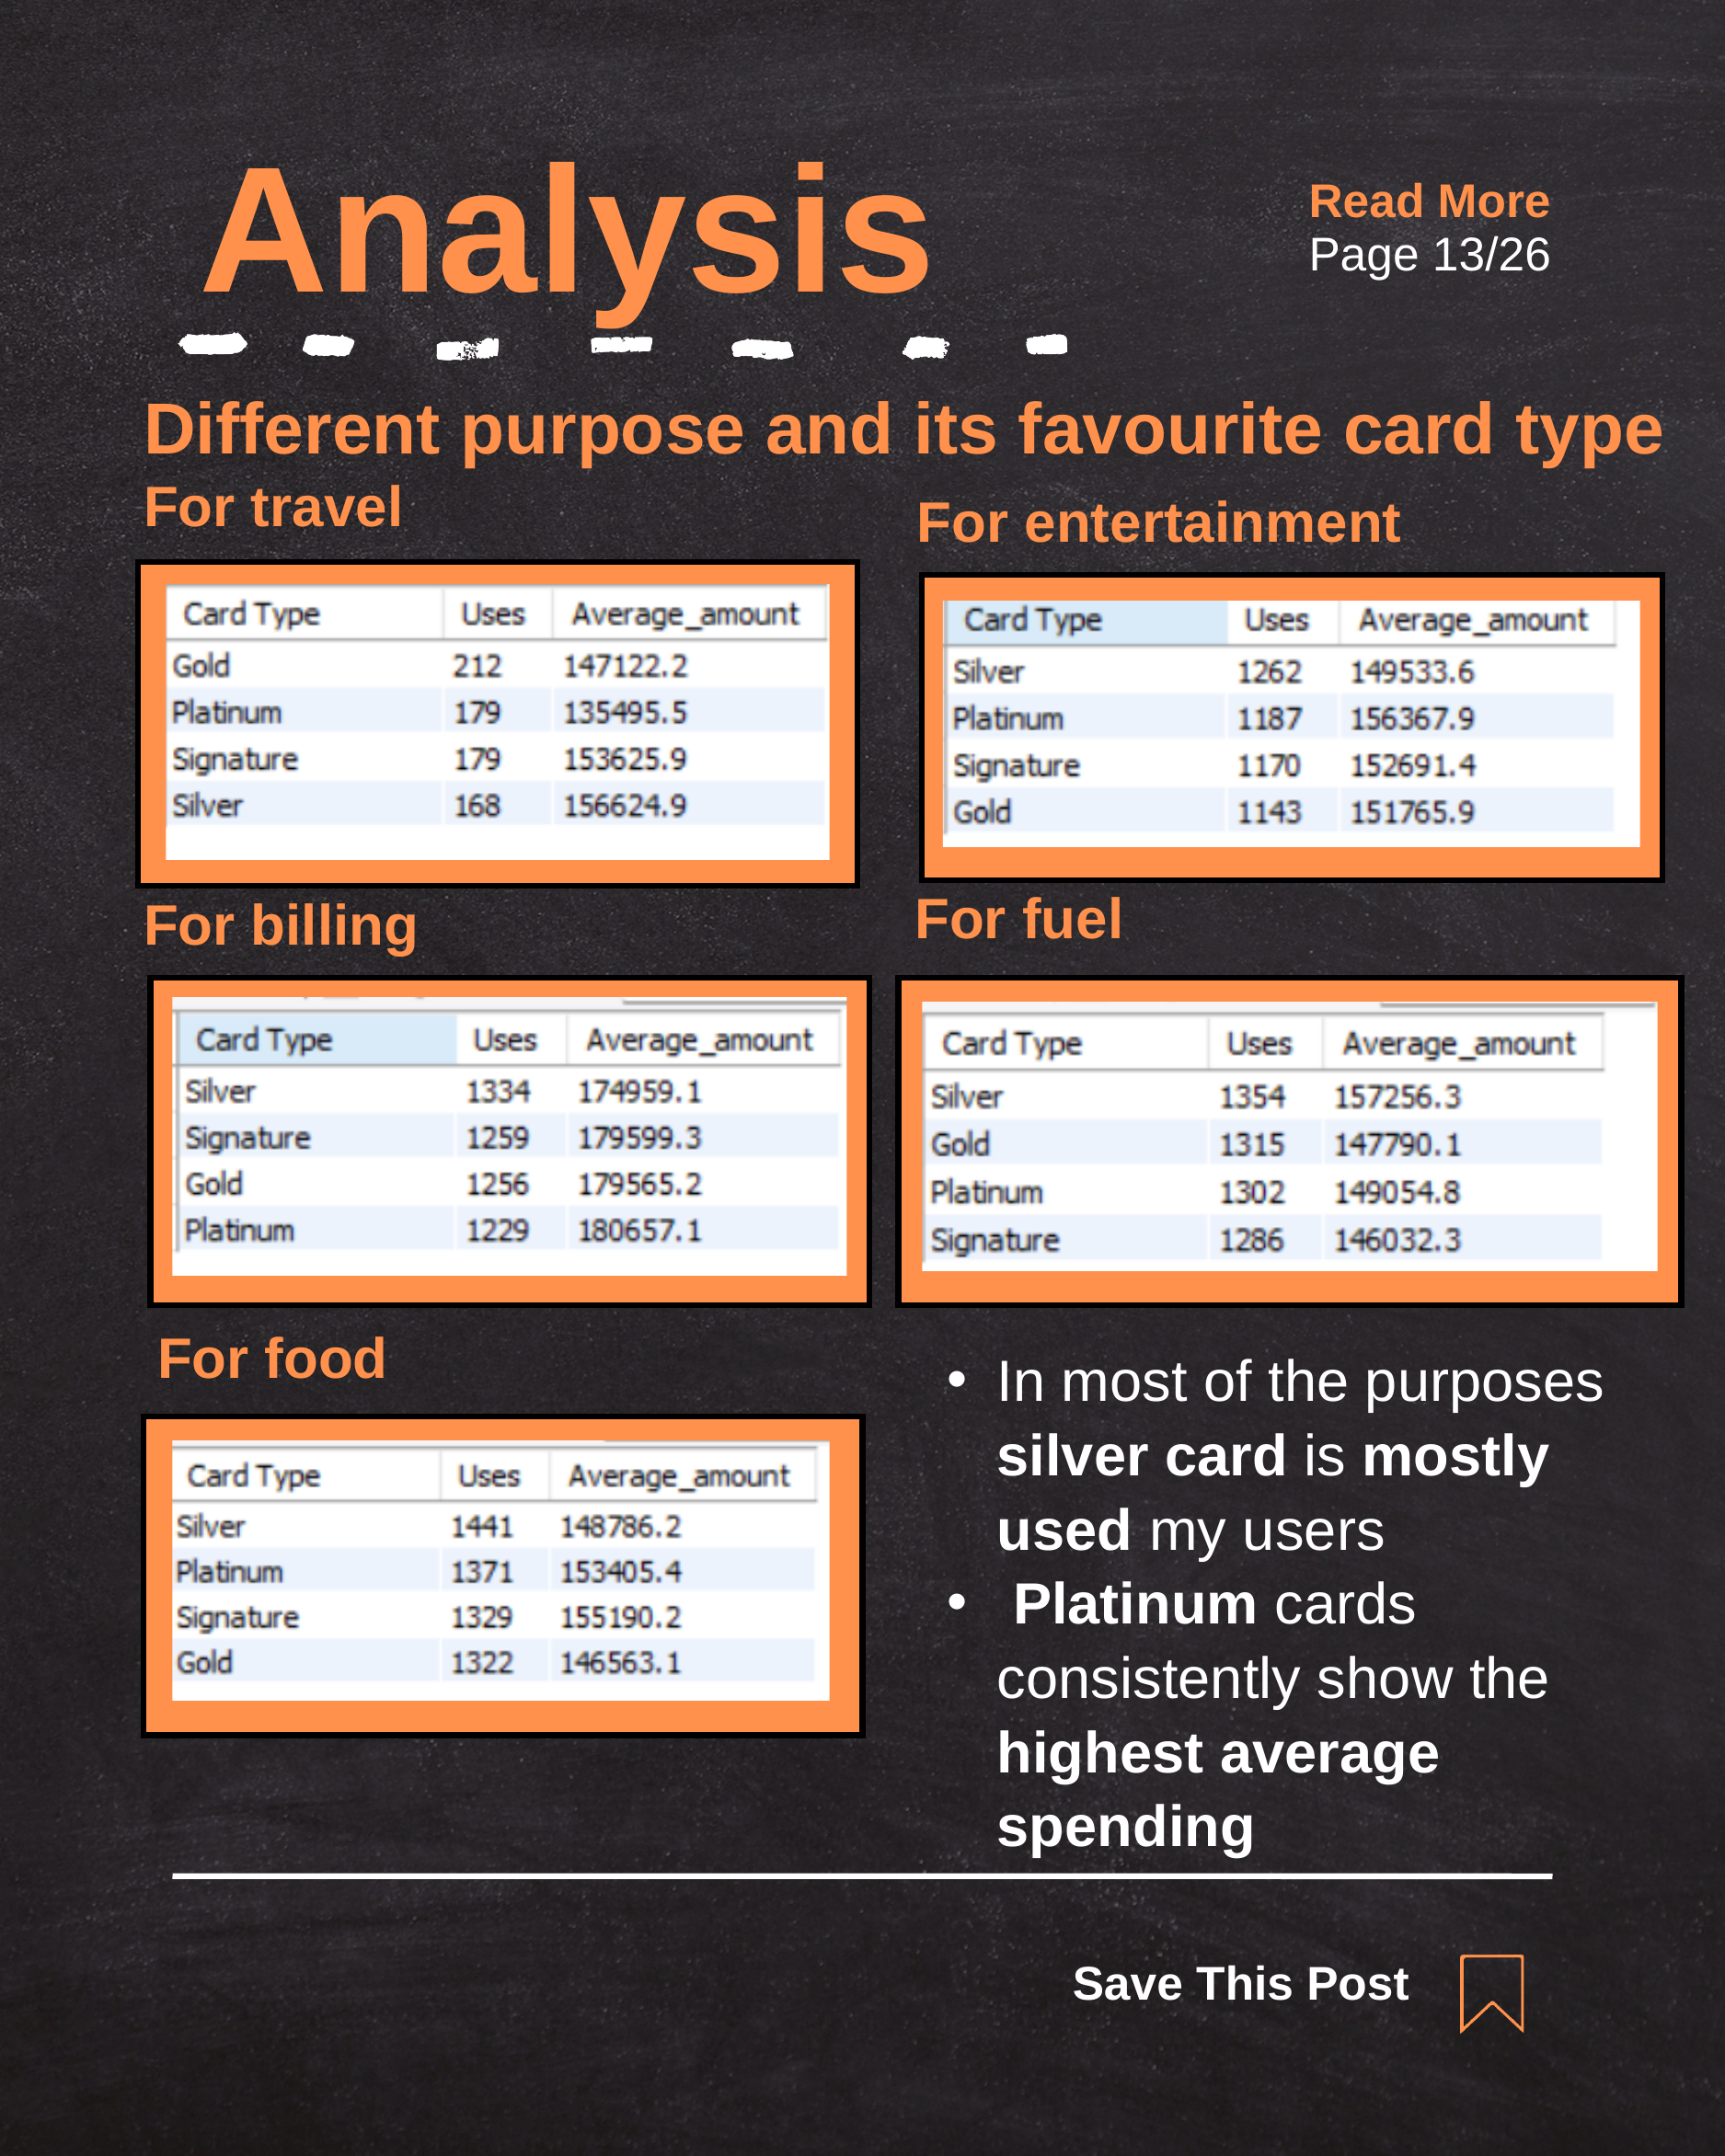

Analysis
Read More
Page 13/26

Different purpose and its favourite card type
For travel
For entertainment

For fuel
For billing

For food
In most of the purposes silver card is mostly used my users
 Platinum cards consistently show the highest average spending

Save This Post